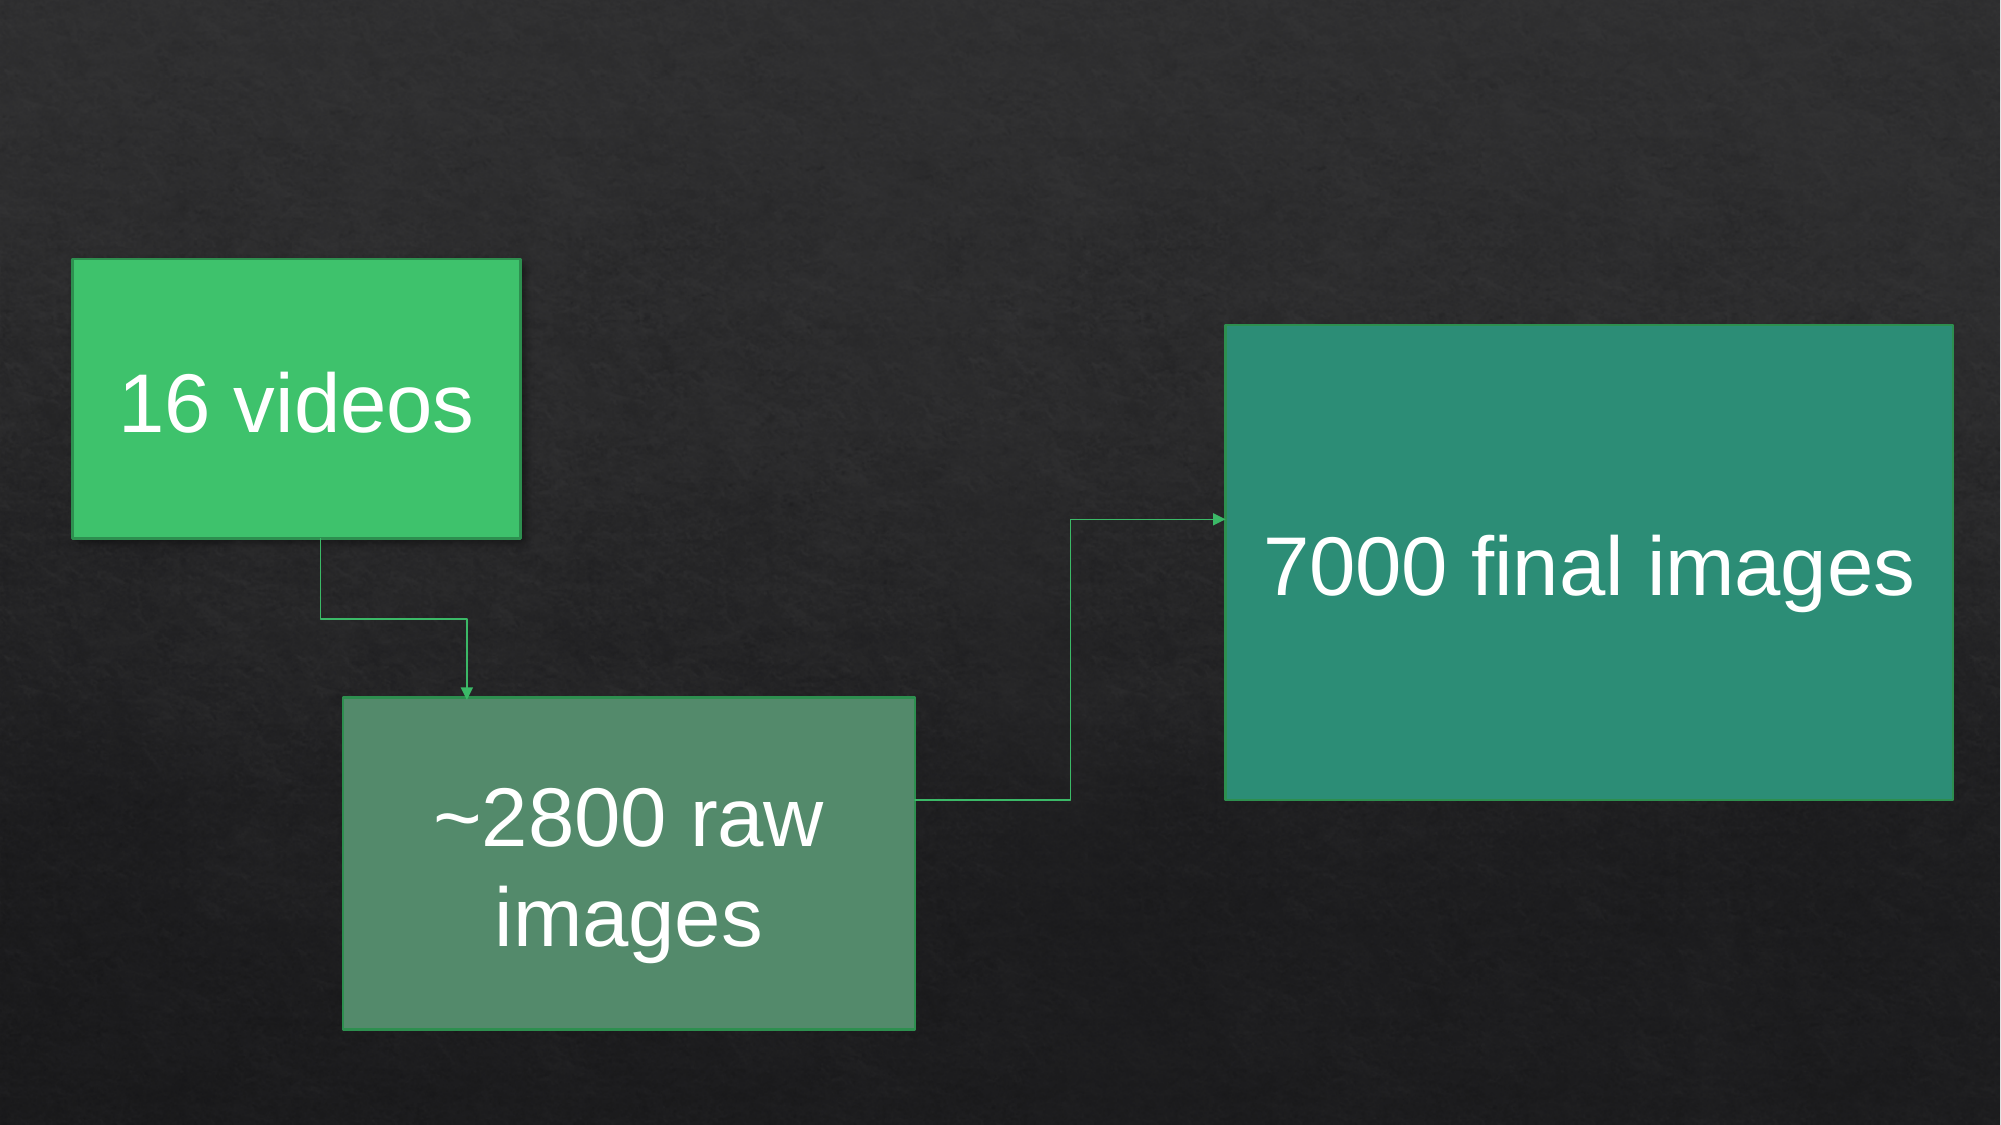

#
16 videos
7000 final images
~2800 raw images